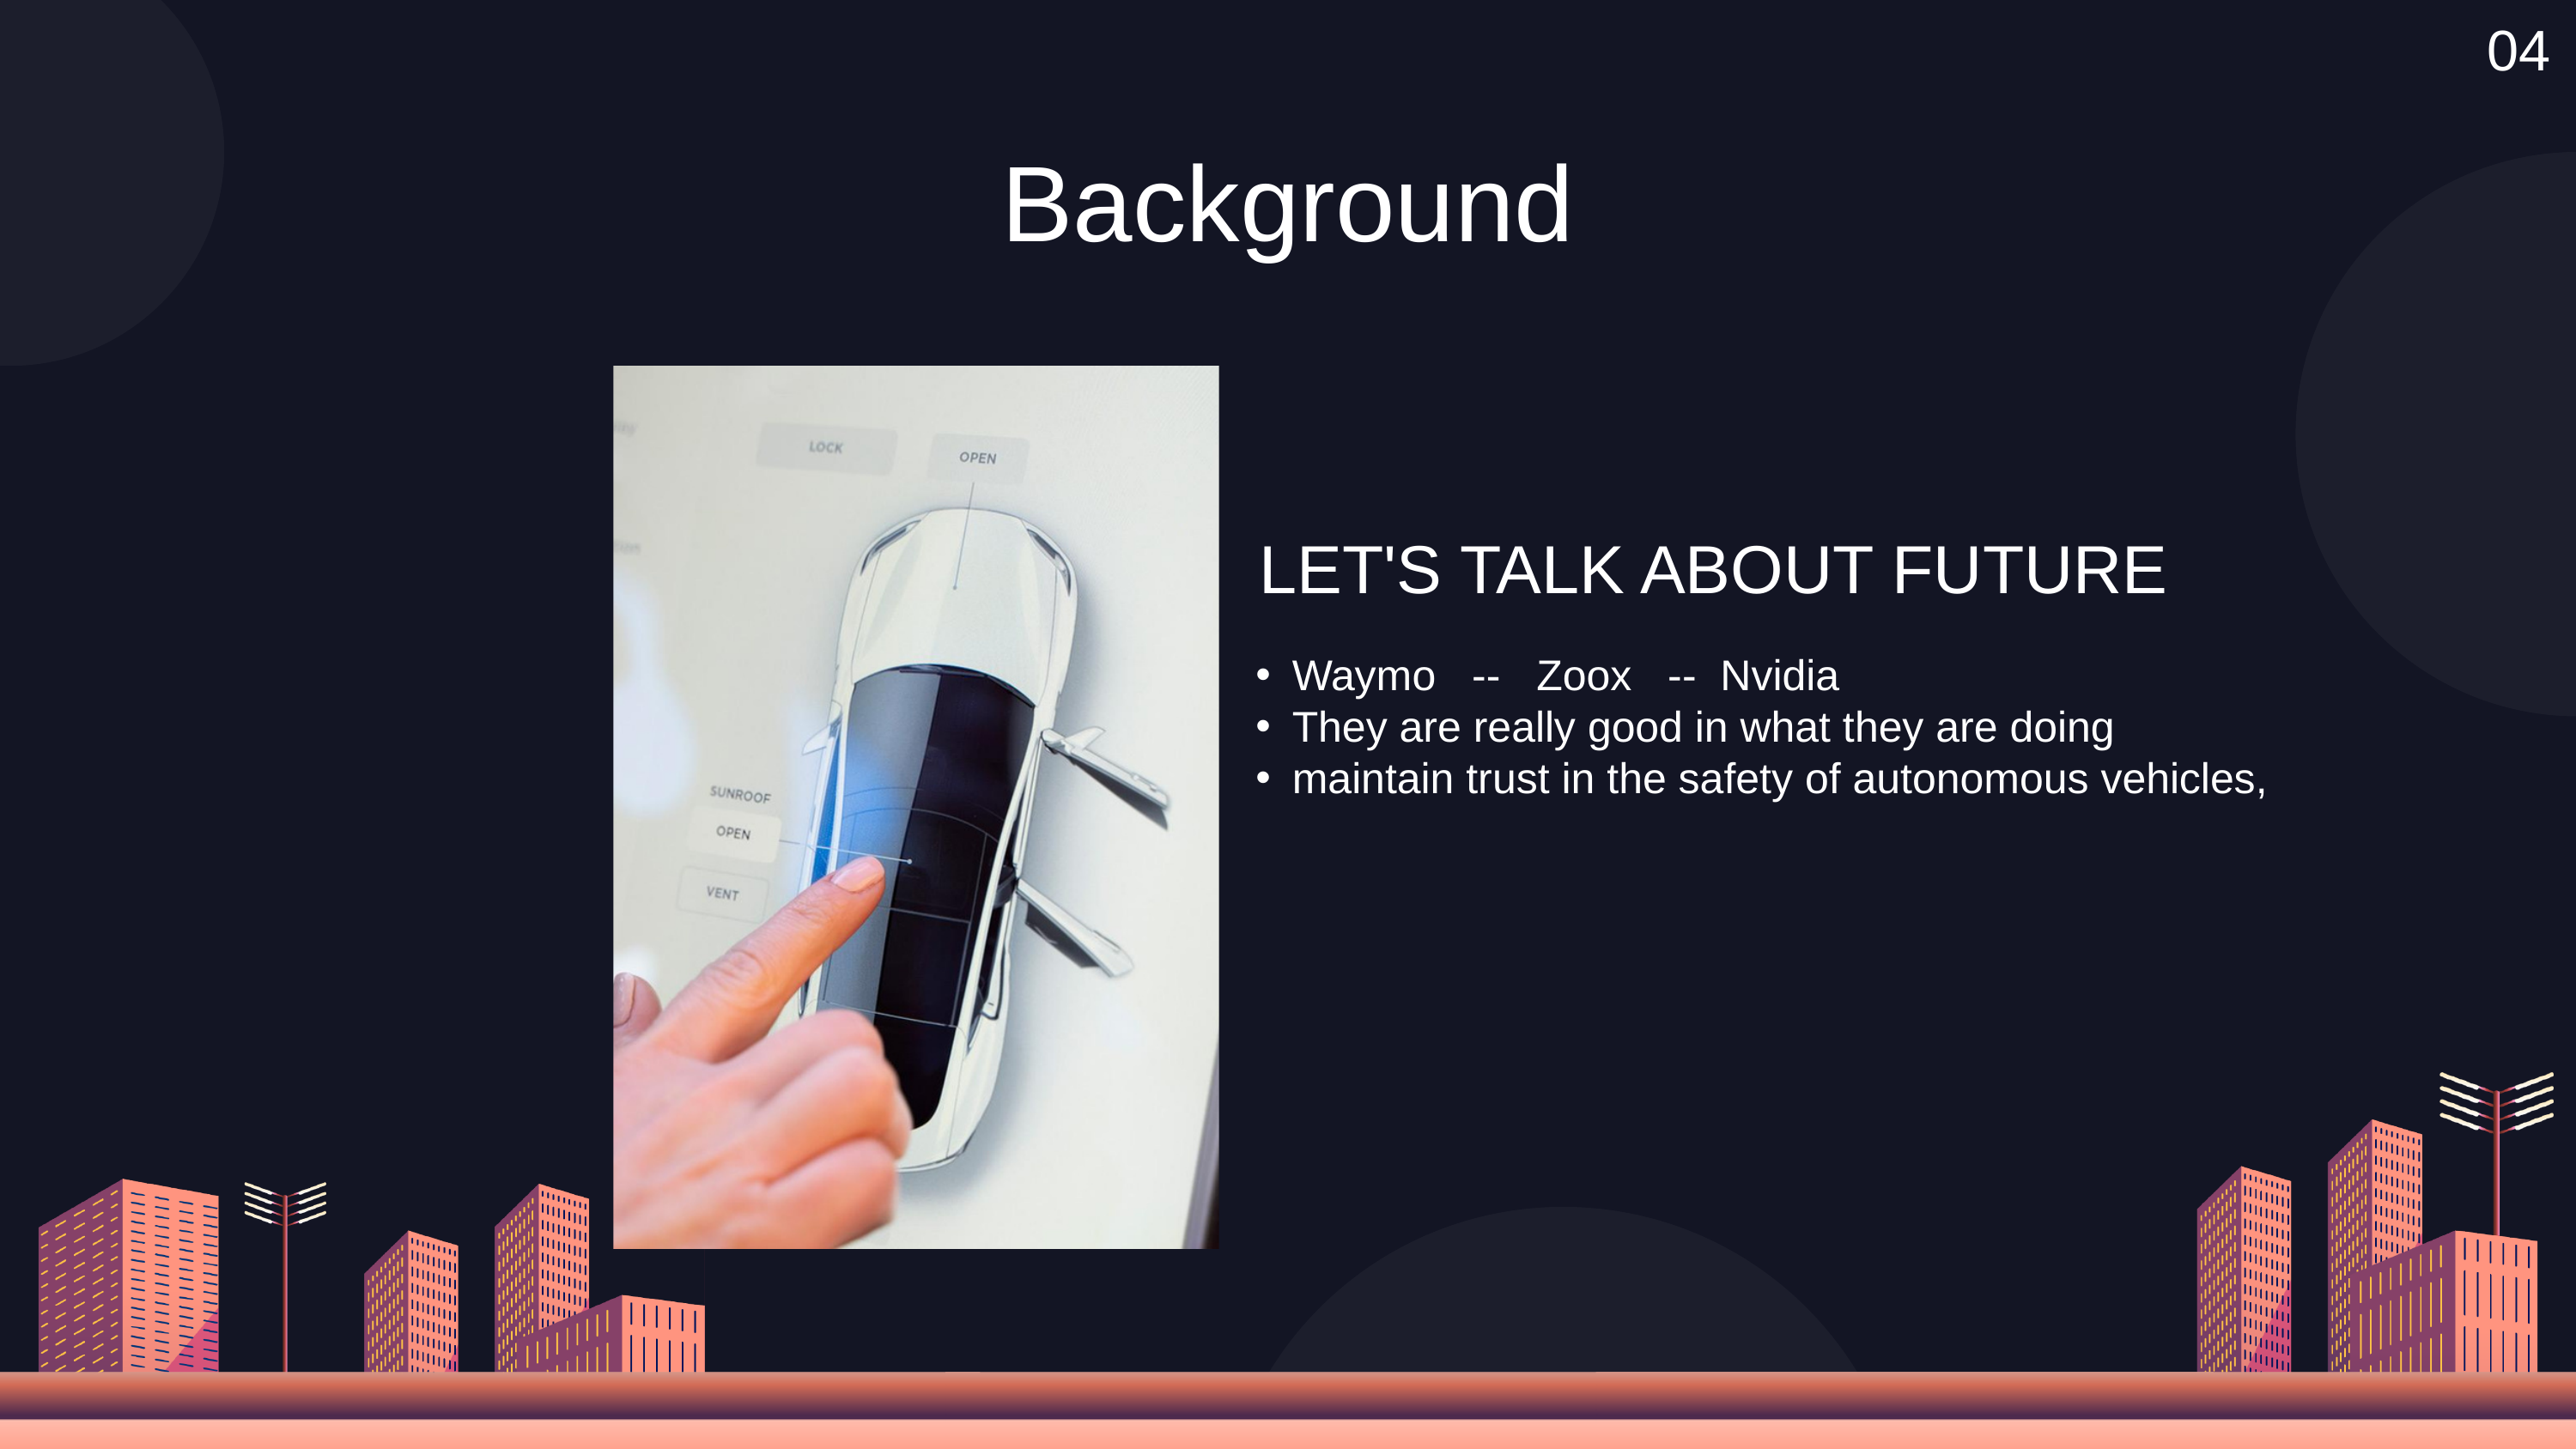

04
Background

LET'S TALK ABOUT FUTURE
Waymo   --   Zoox   --  Nvidia
They are really good in what they are doing
maintain trust in the safety of autonomous vehicles,